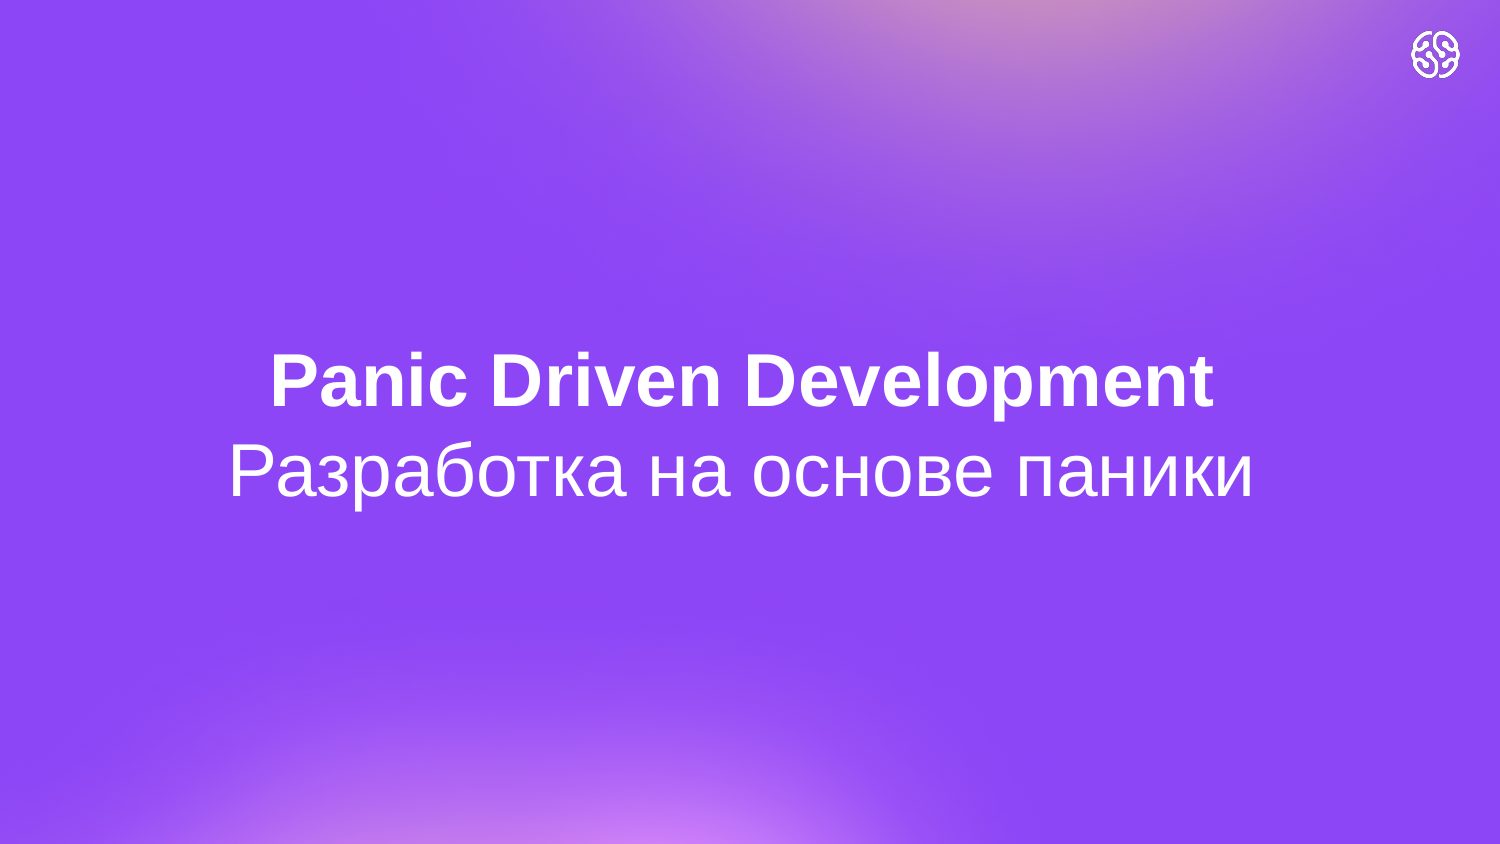

# Panic Driven Development Разработка на основе паники